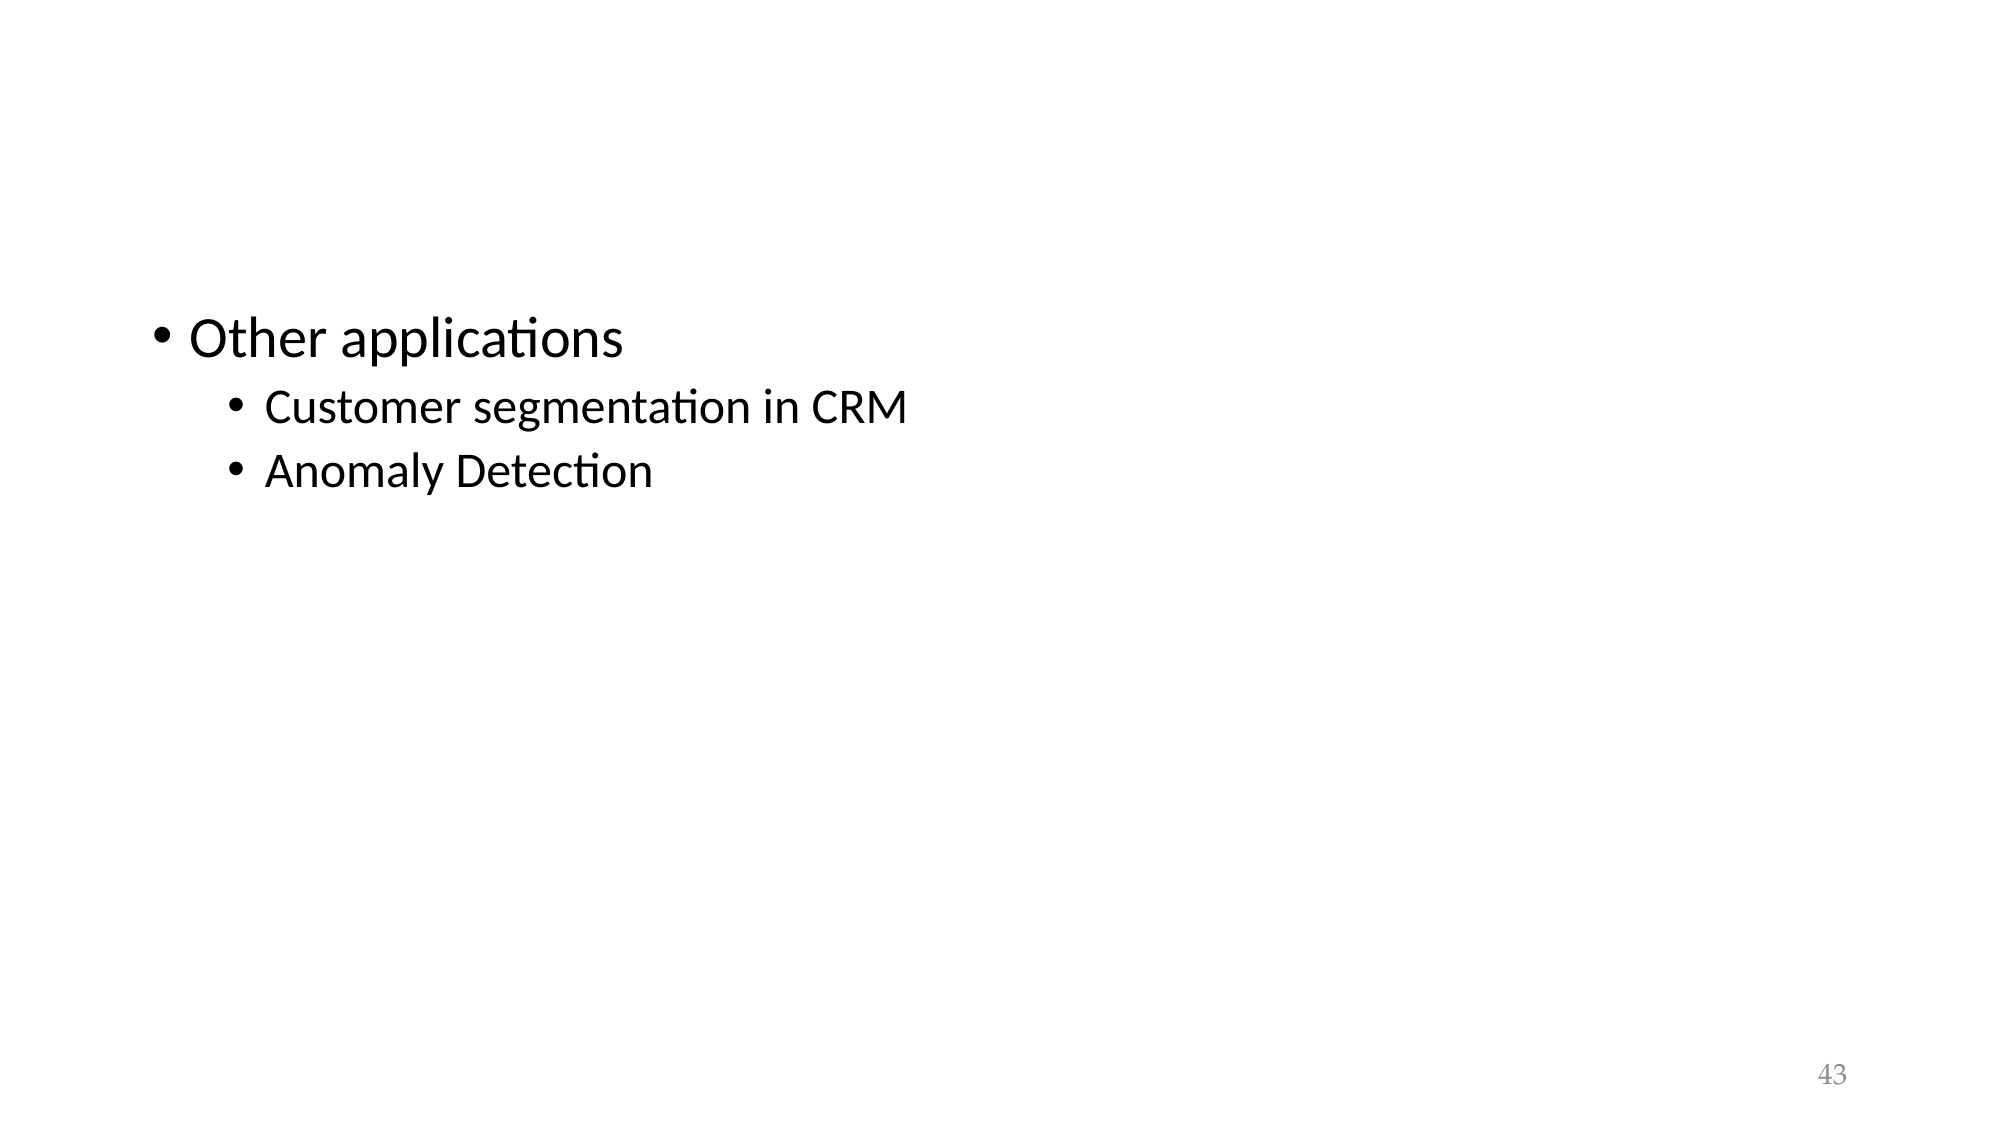

Other applications
Customer segmentation in CRM
Anomaly Detection
43